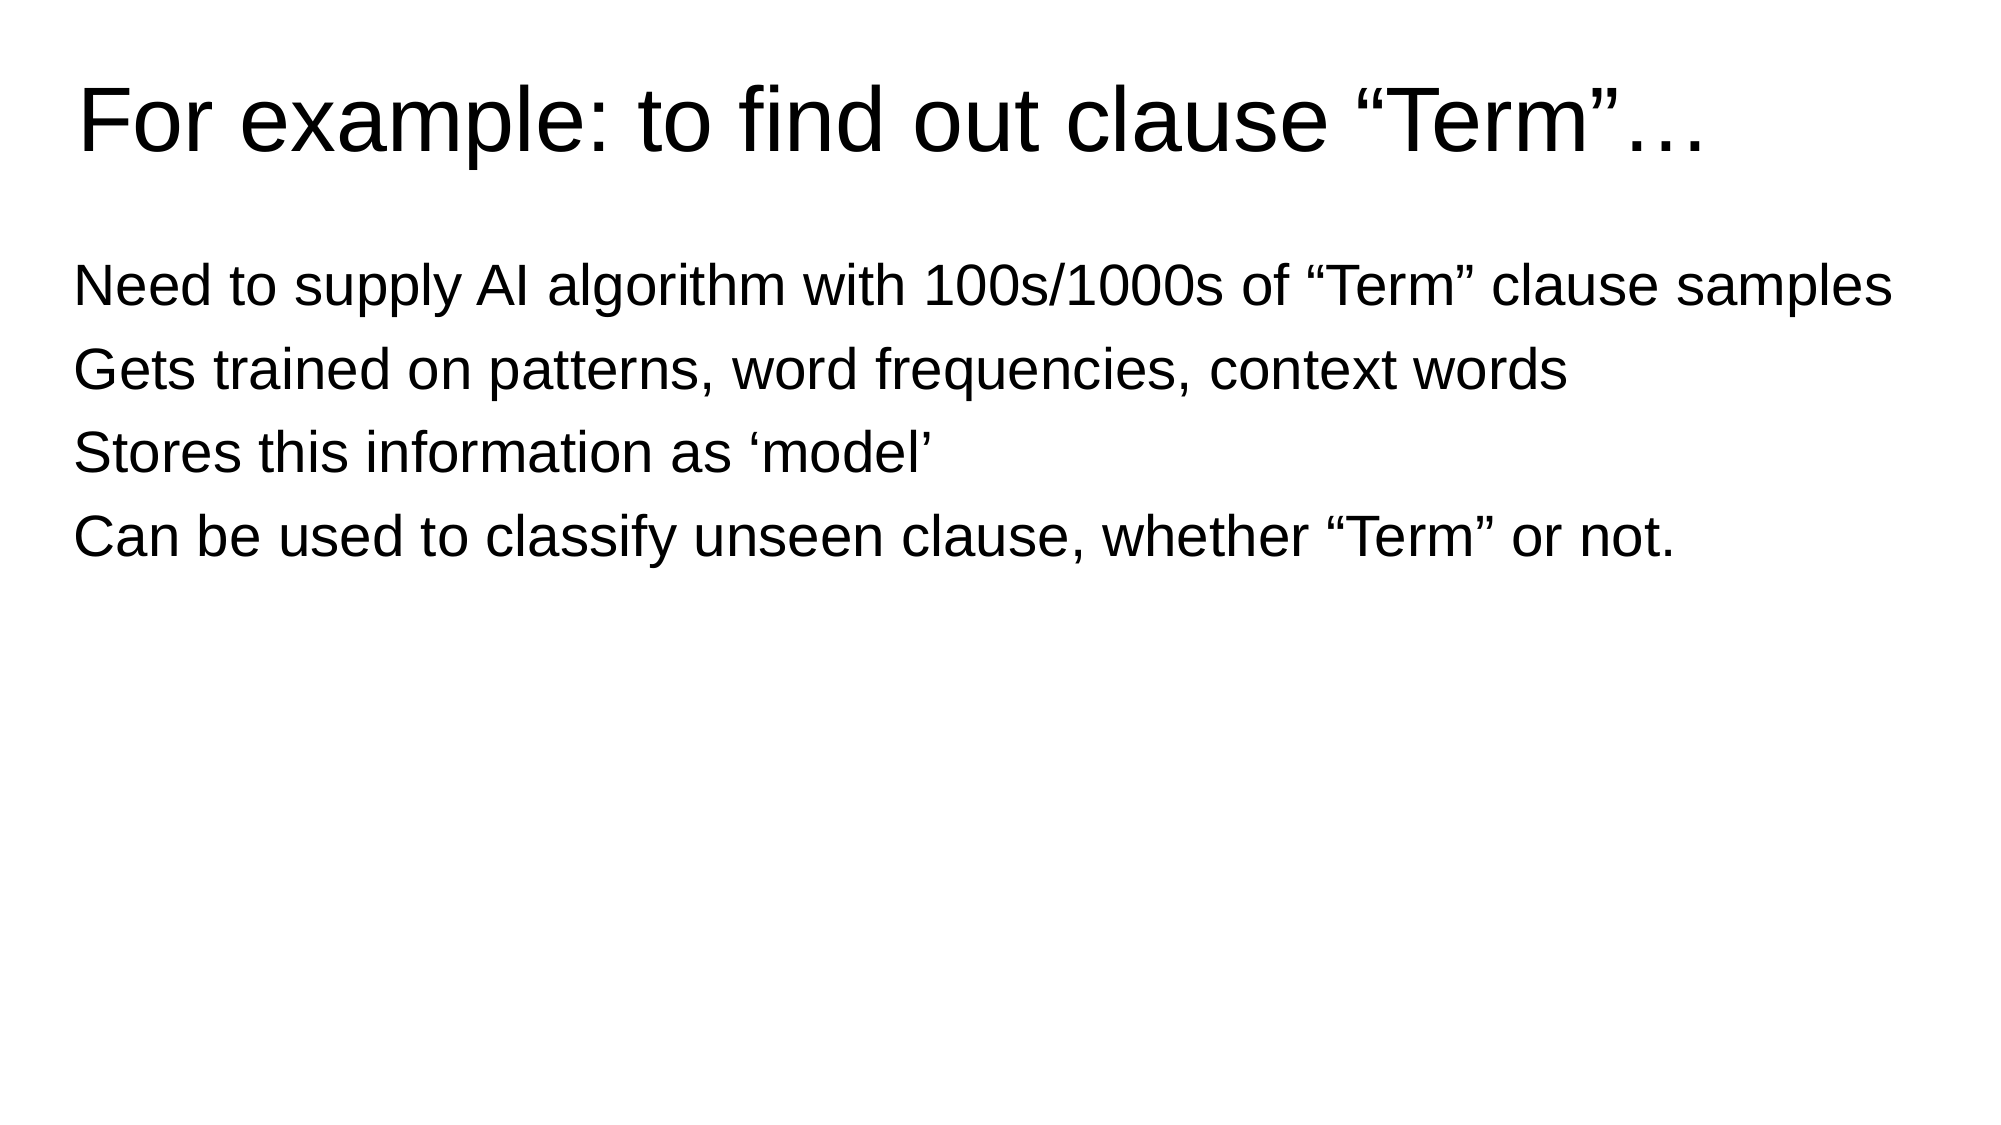

# For example: to find out clause “Term”…
Need to supply AI algorithm with 100s/1000s of “Term” clause samples
Gets trained on patterns, word frequencies, context words
Stores this information as ‘model’
Can be used to classify unseen clause, whether “Term” or not.